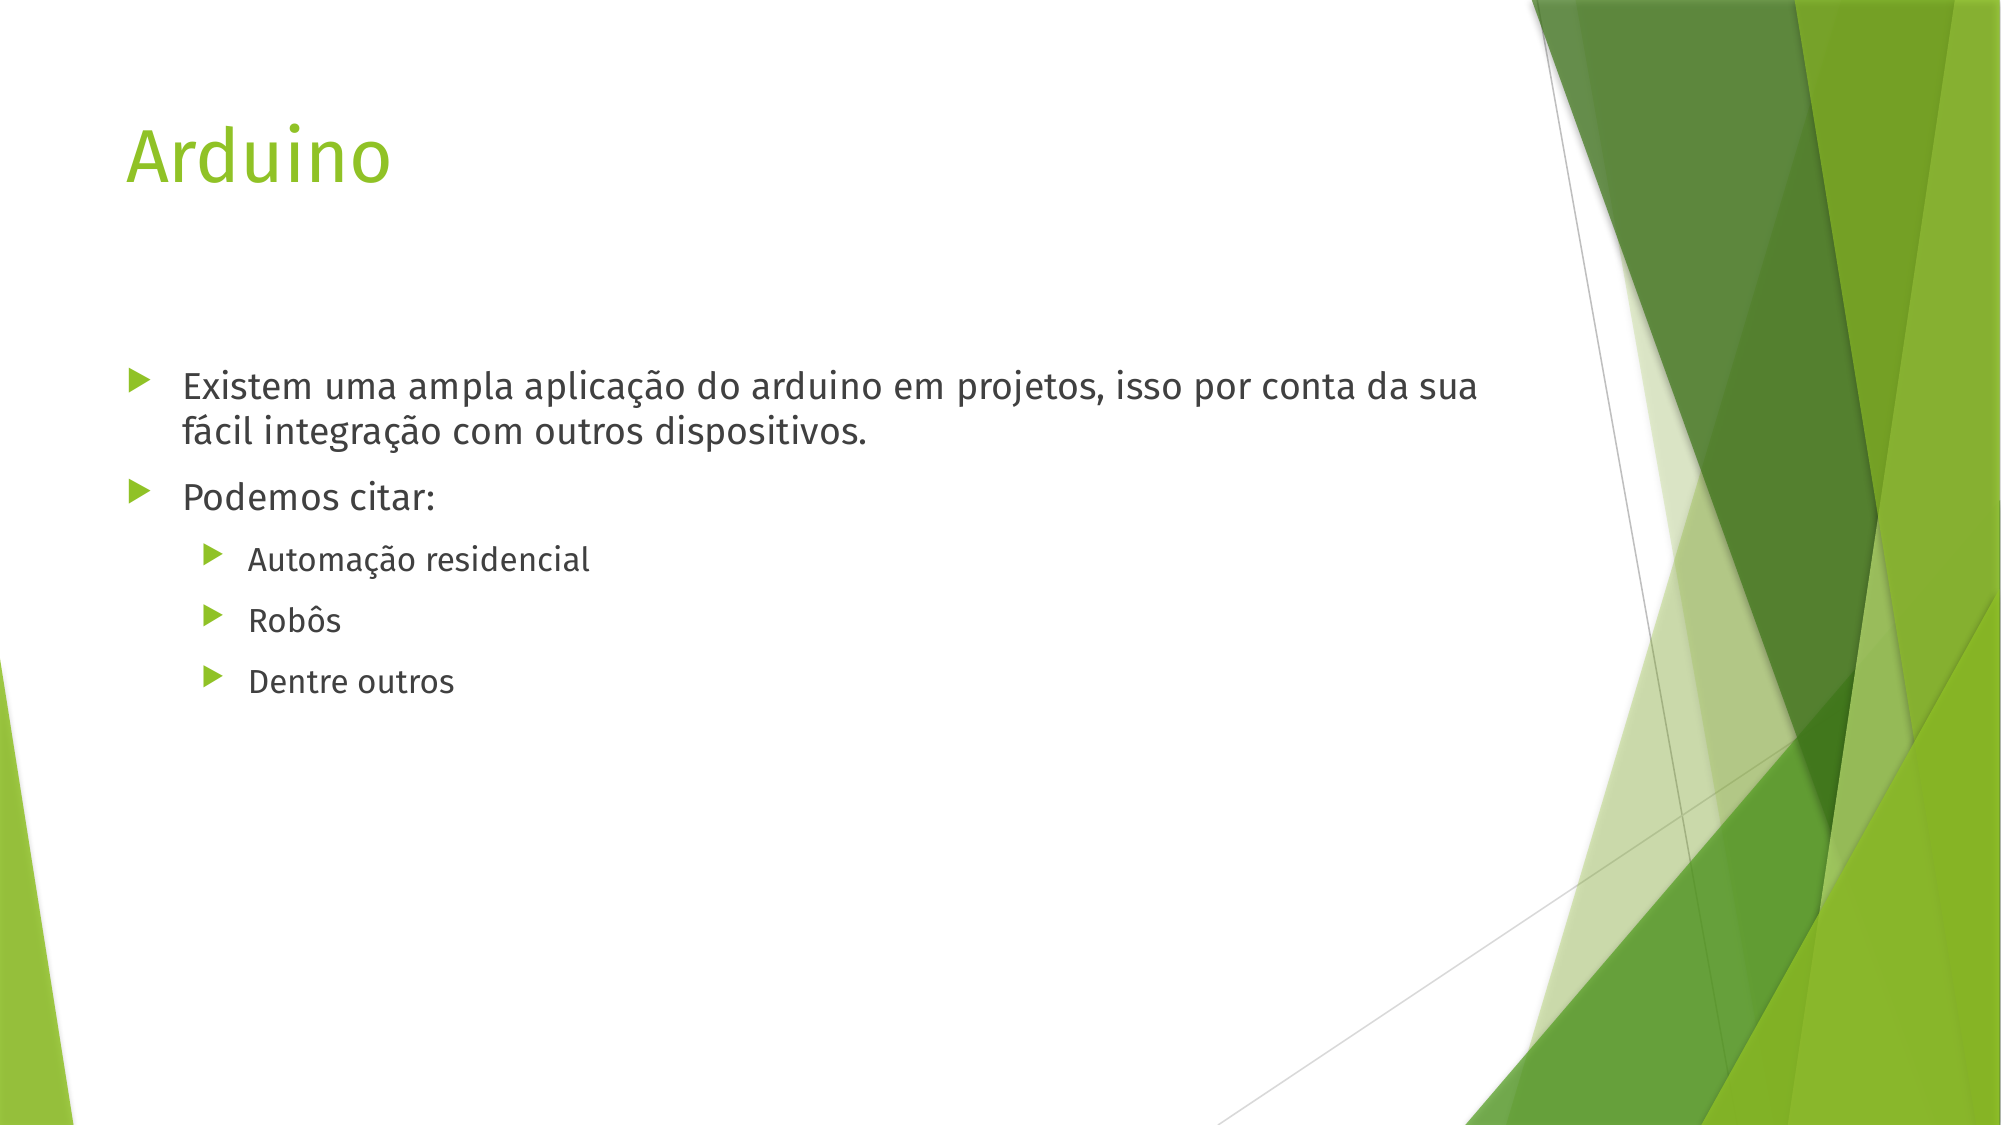

# Arduino
Existem uma ampla aplicação do arduino em projetos, isso por conta da sua fácil integração com outros dispositivos.
Podemos citar:
Automação residencial
Robôs
Dentre outros